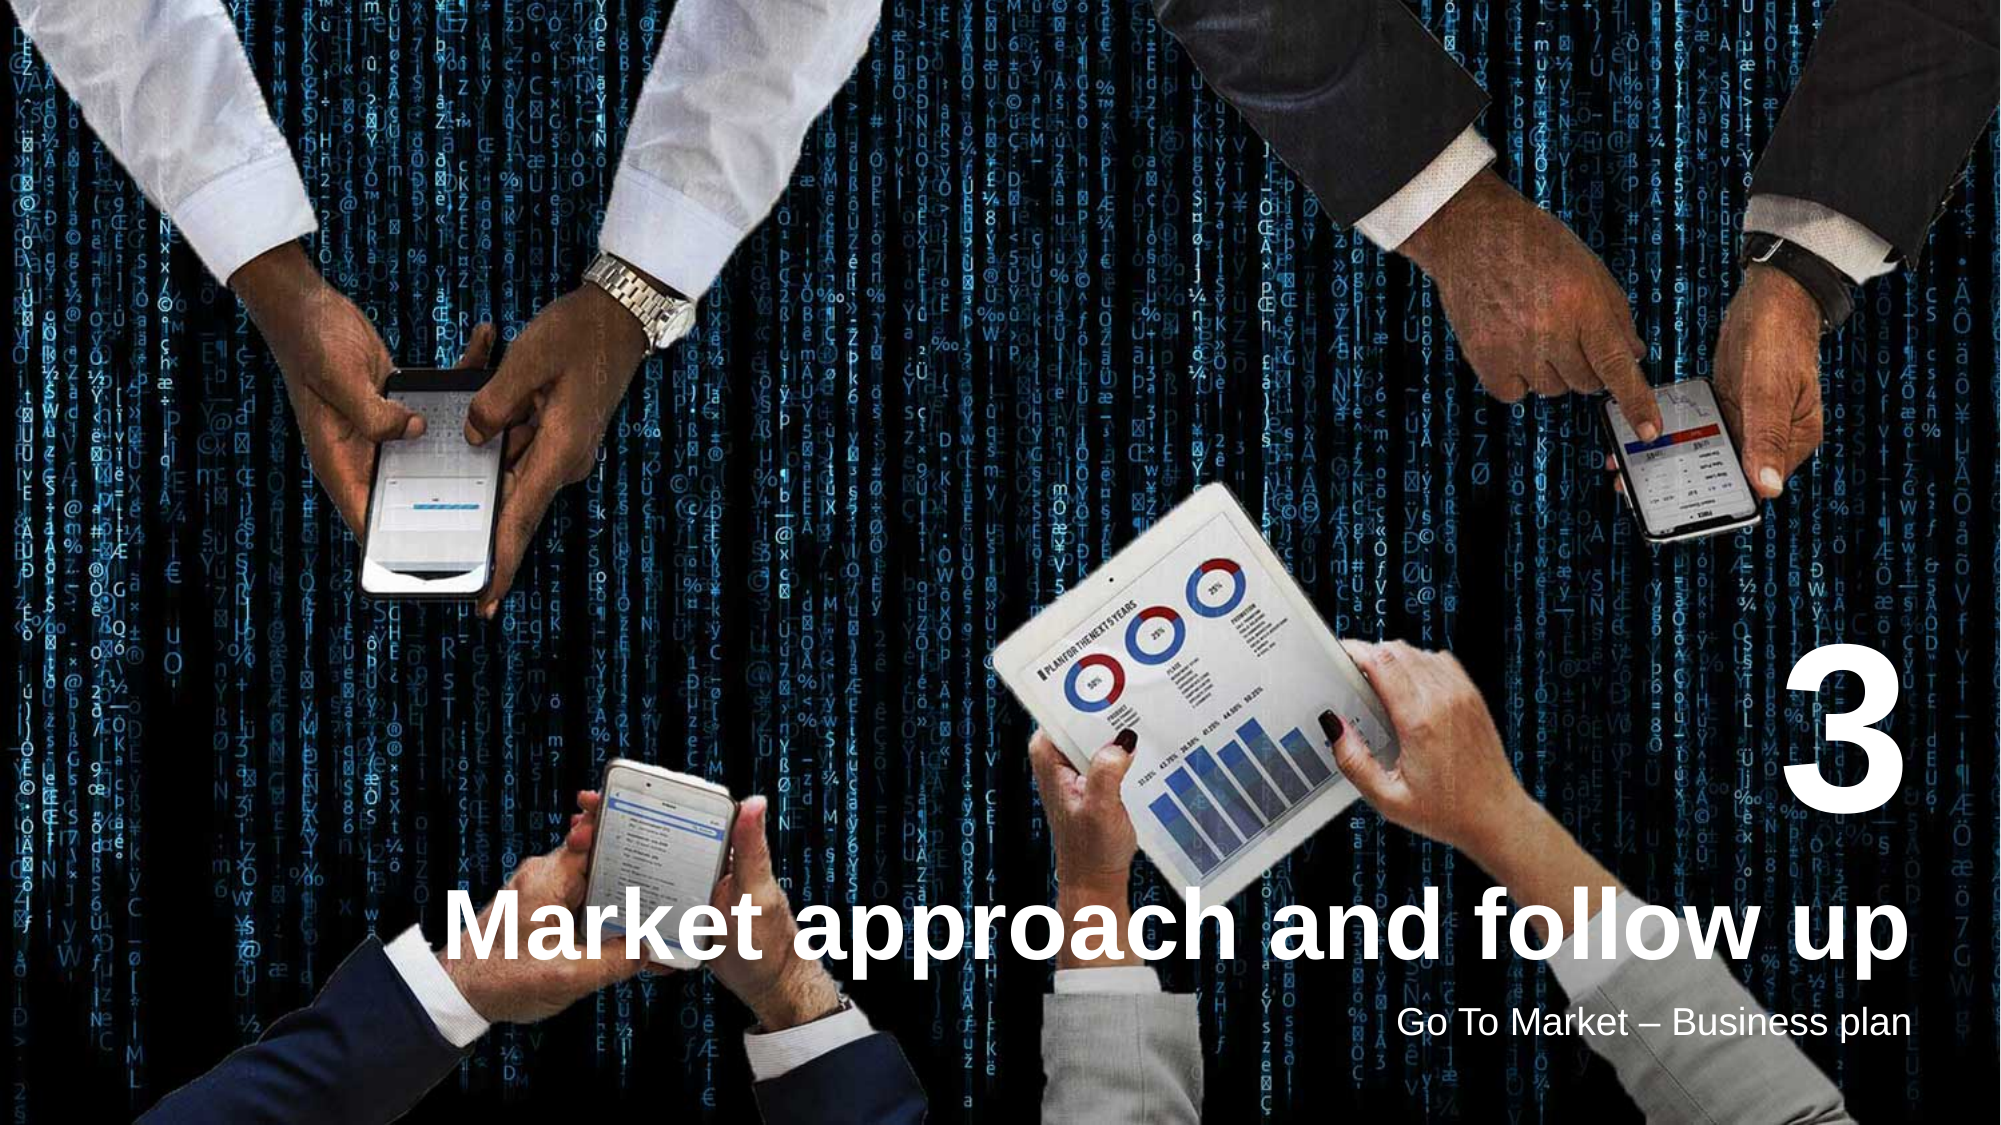

3
Market approach and follow up
Go To Market – Business plan